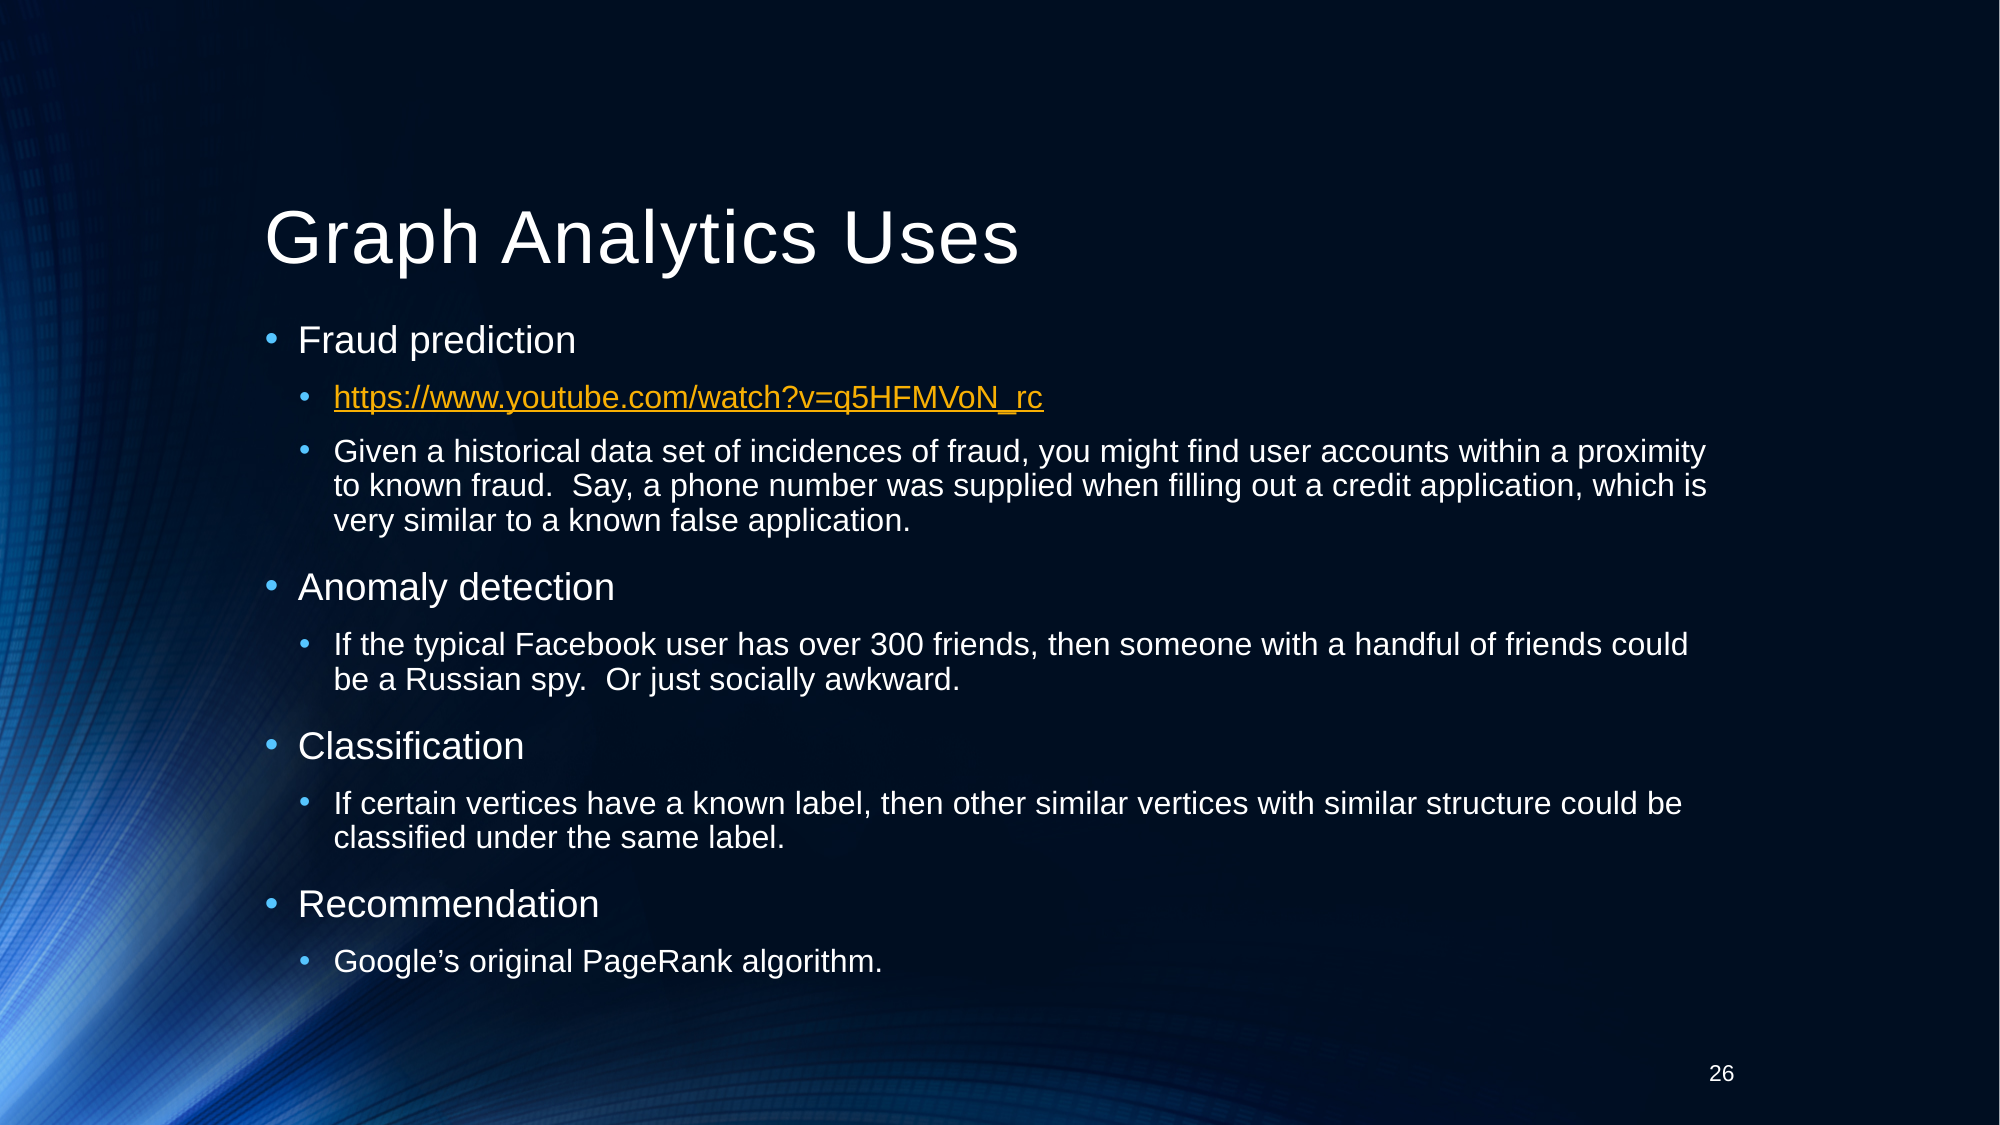

# Graph Analytics Uses
Fraud prediction
https://www.youtube.com/watch?v=q5HFMVoN_rc
Given a historical data set of incidences of fraud, you might find user accounts within a proximity to known fraud.  Say, a phone number was supplied when filling out a credit application, which is very similar to a known false application.
Anomaly detection
If the typical Facebook user has over 300 friends, then someone with a handful of friends could be a Russian spy.  Or just socially awkward.
Classification
If certain vertices have a known label, then other similar vertices with similar structure could be classified under the same label.
Recommendation
Google’s original PageRank algorithm.
26